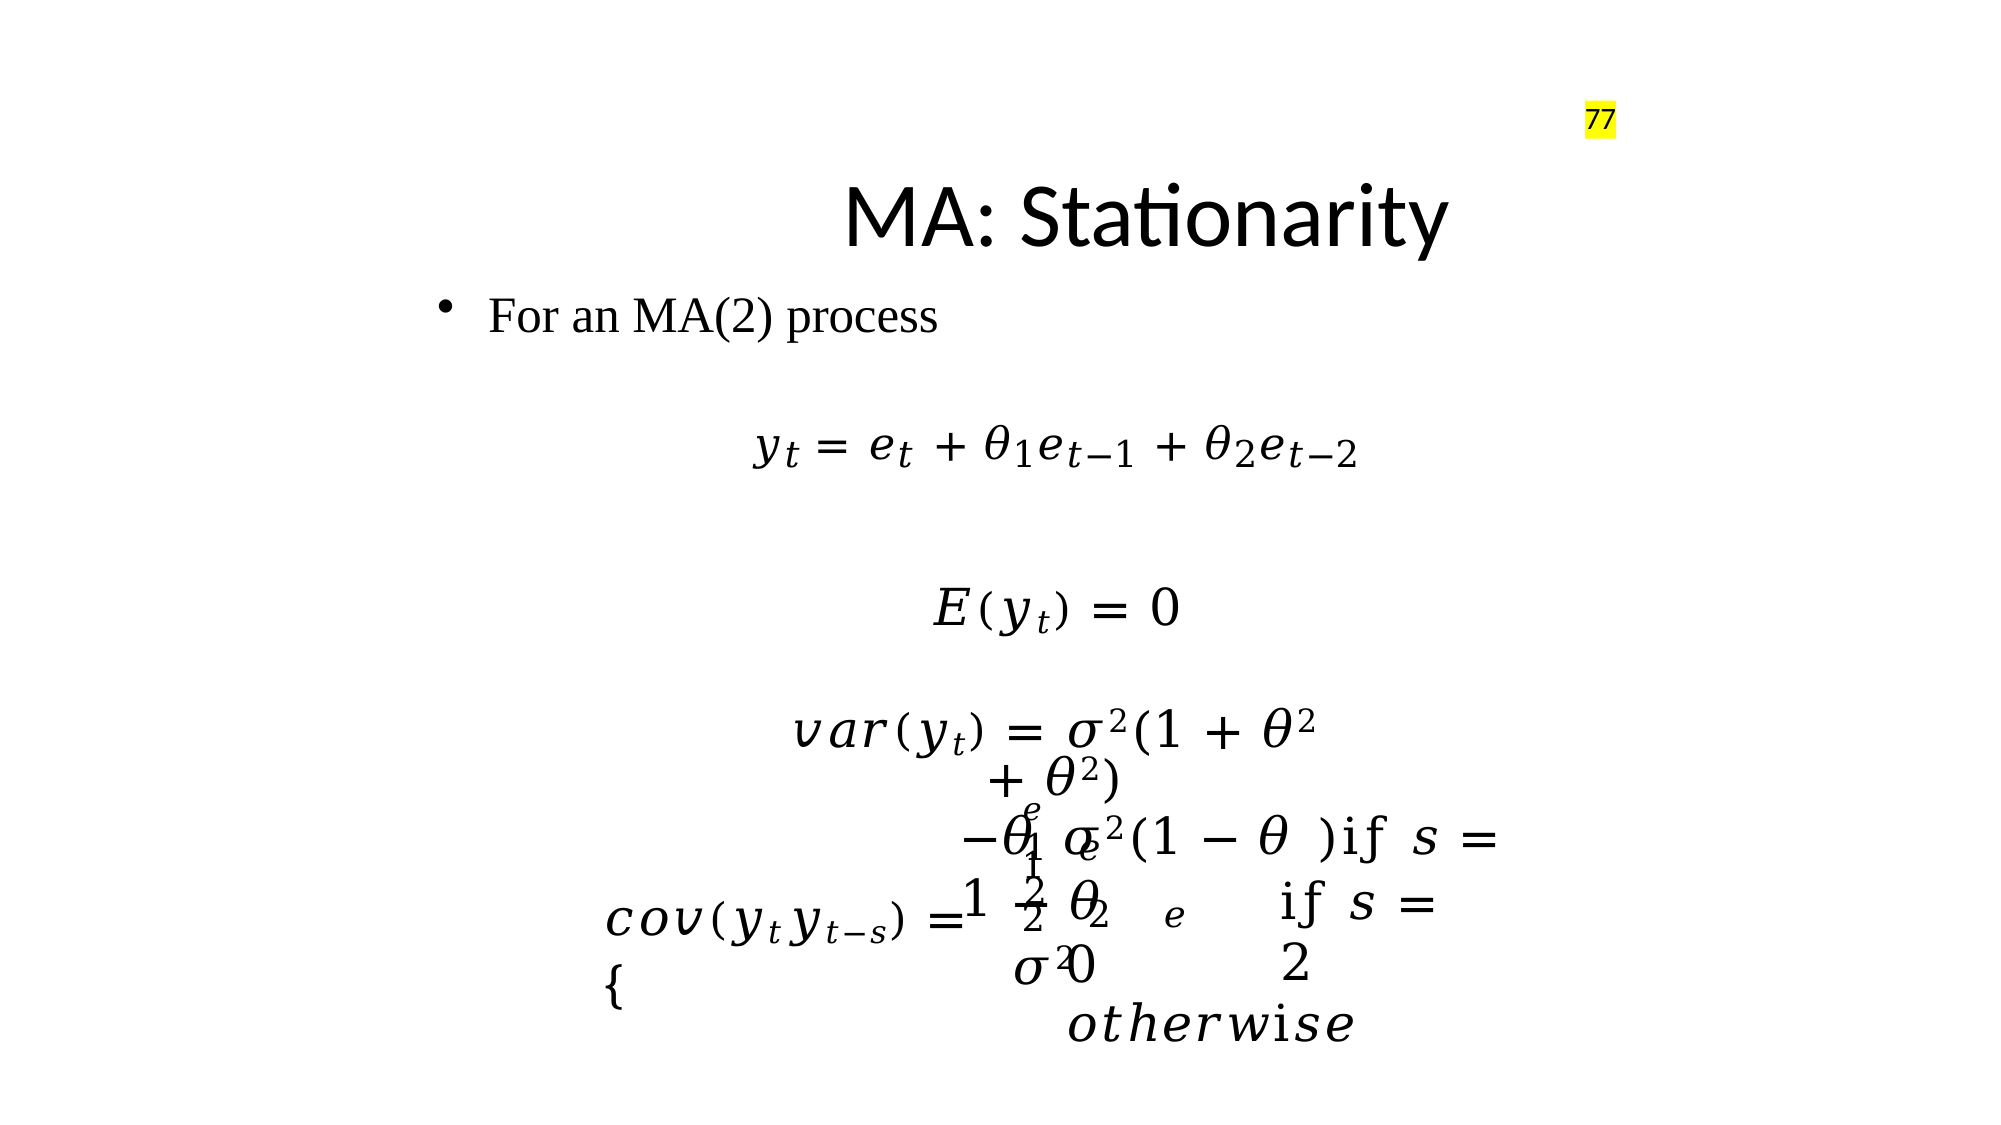

77

# MA: Stationarity
For an MA(2) process
𝑦𝑡 = 𝑒𝑡 + 𝜃1𝑒𝑡−1 + 𝜃2𝑒𝑡−2

𝐸(𝑦𝑡) = 0

𝑣𝑎𝑟(𝑦𝑡) = 𝜎2(1 + 𝜃2 + 𝜃2)
𝑒	1	2
−𝜃 𝜎2(1 − 𝜃 )	iƒ 𝑠 = 1
1	𝑒	2
𝑐𝑜𝑣(𝑦𝑡𝑦𝑡−𝑠) = {
− 𝜃 𝜎2
iƒ 𝑠 = 2
2	𝑒
0	𝑜𝑡ℎ𝑒𝑟𝑤i𝑠𝑒